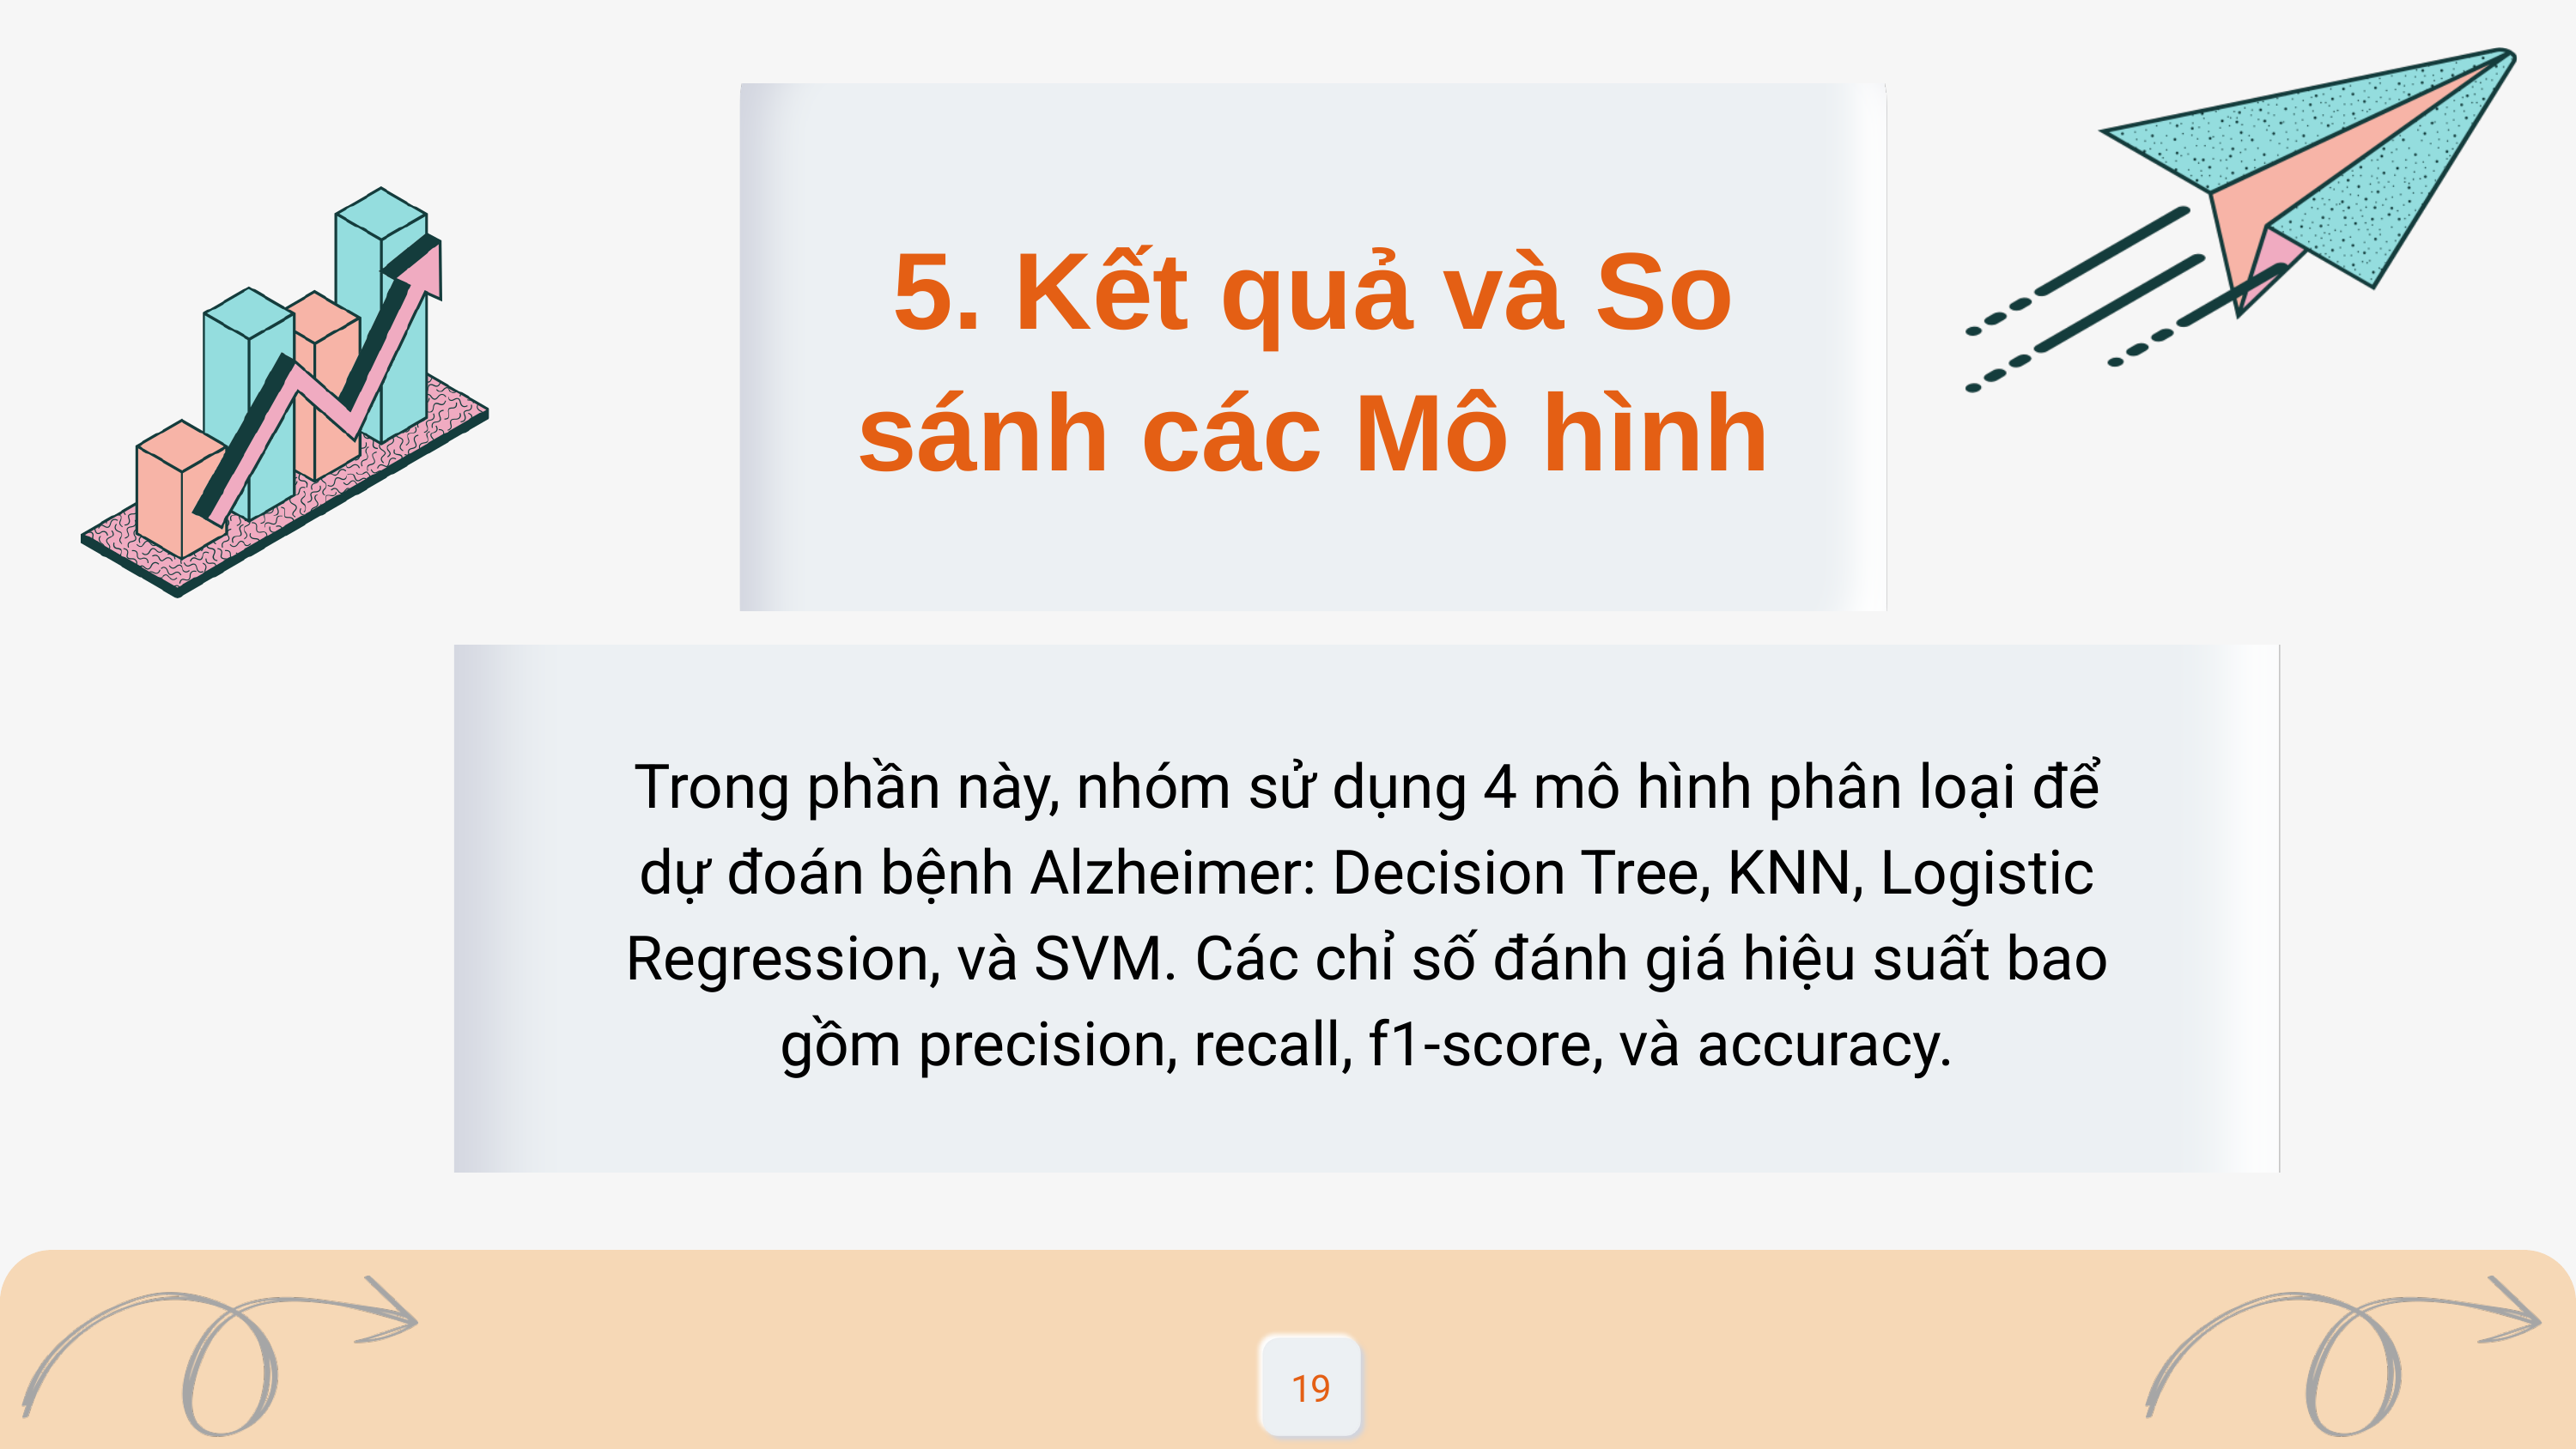

5. Kết quả và So sánh các Mô hình

Trong phần này, nhóm sử dụng 4 mô hình phân loại để dự đoán bệnh Alzheimer: Decision Tree, KNN, Logistic Regression, và SVM. Các chỉ số đánh giá hiệu suất bao gồm precision, recall, f1-score, và accuracy.

19